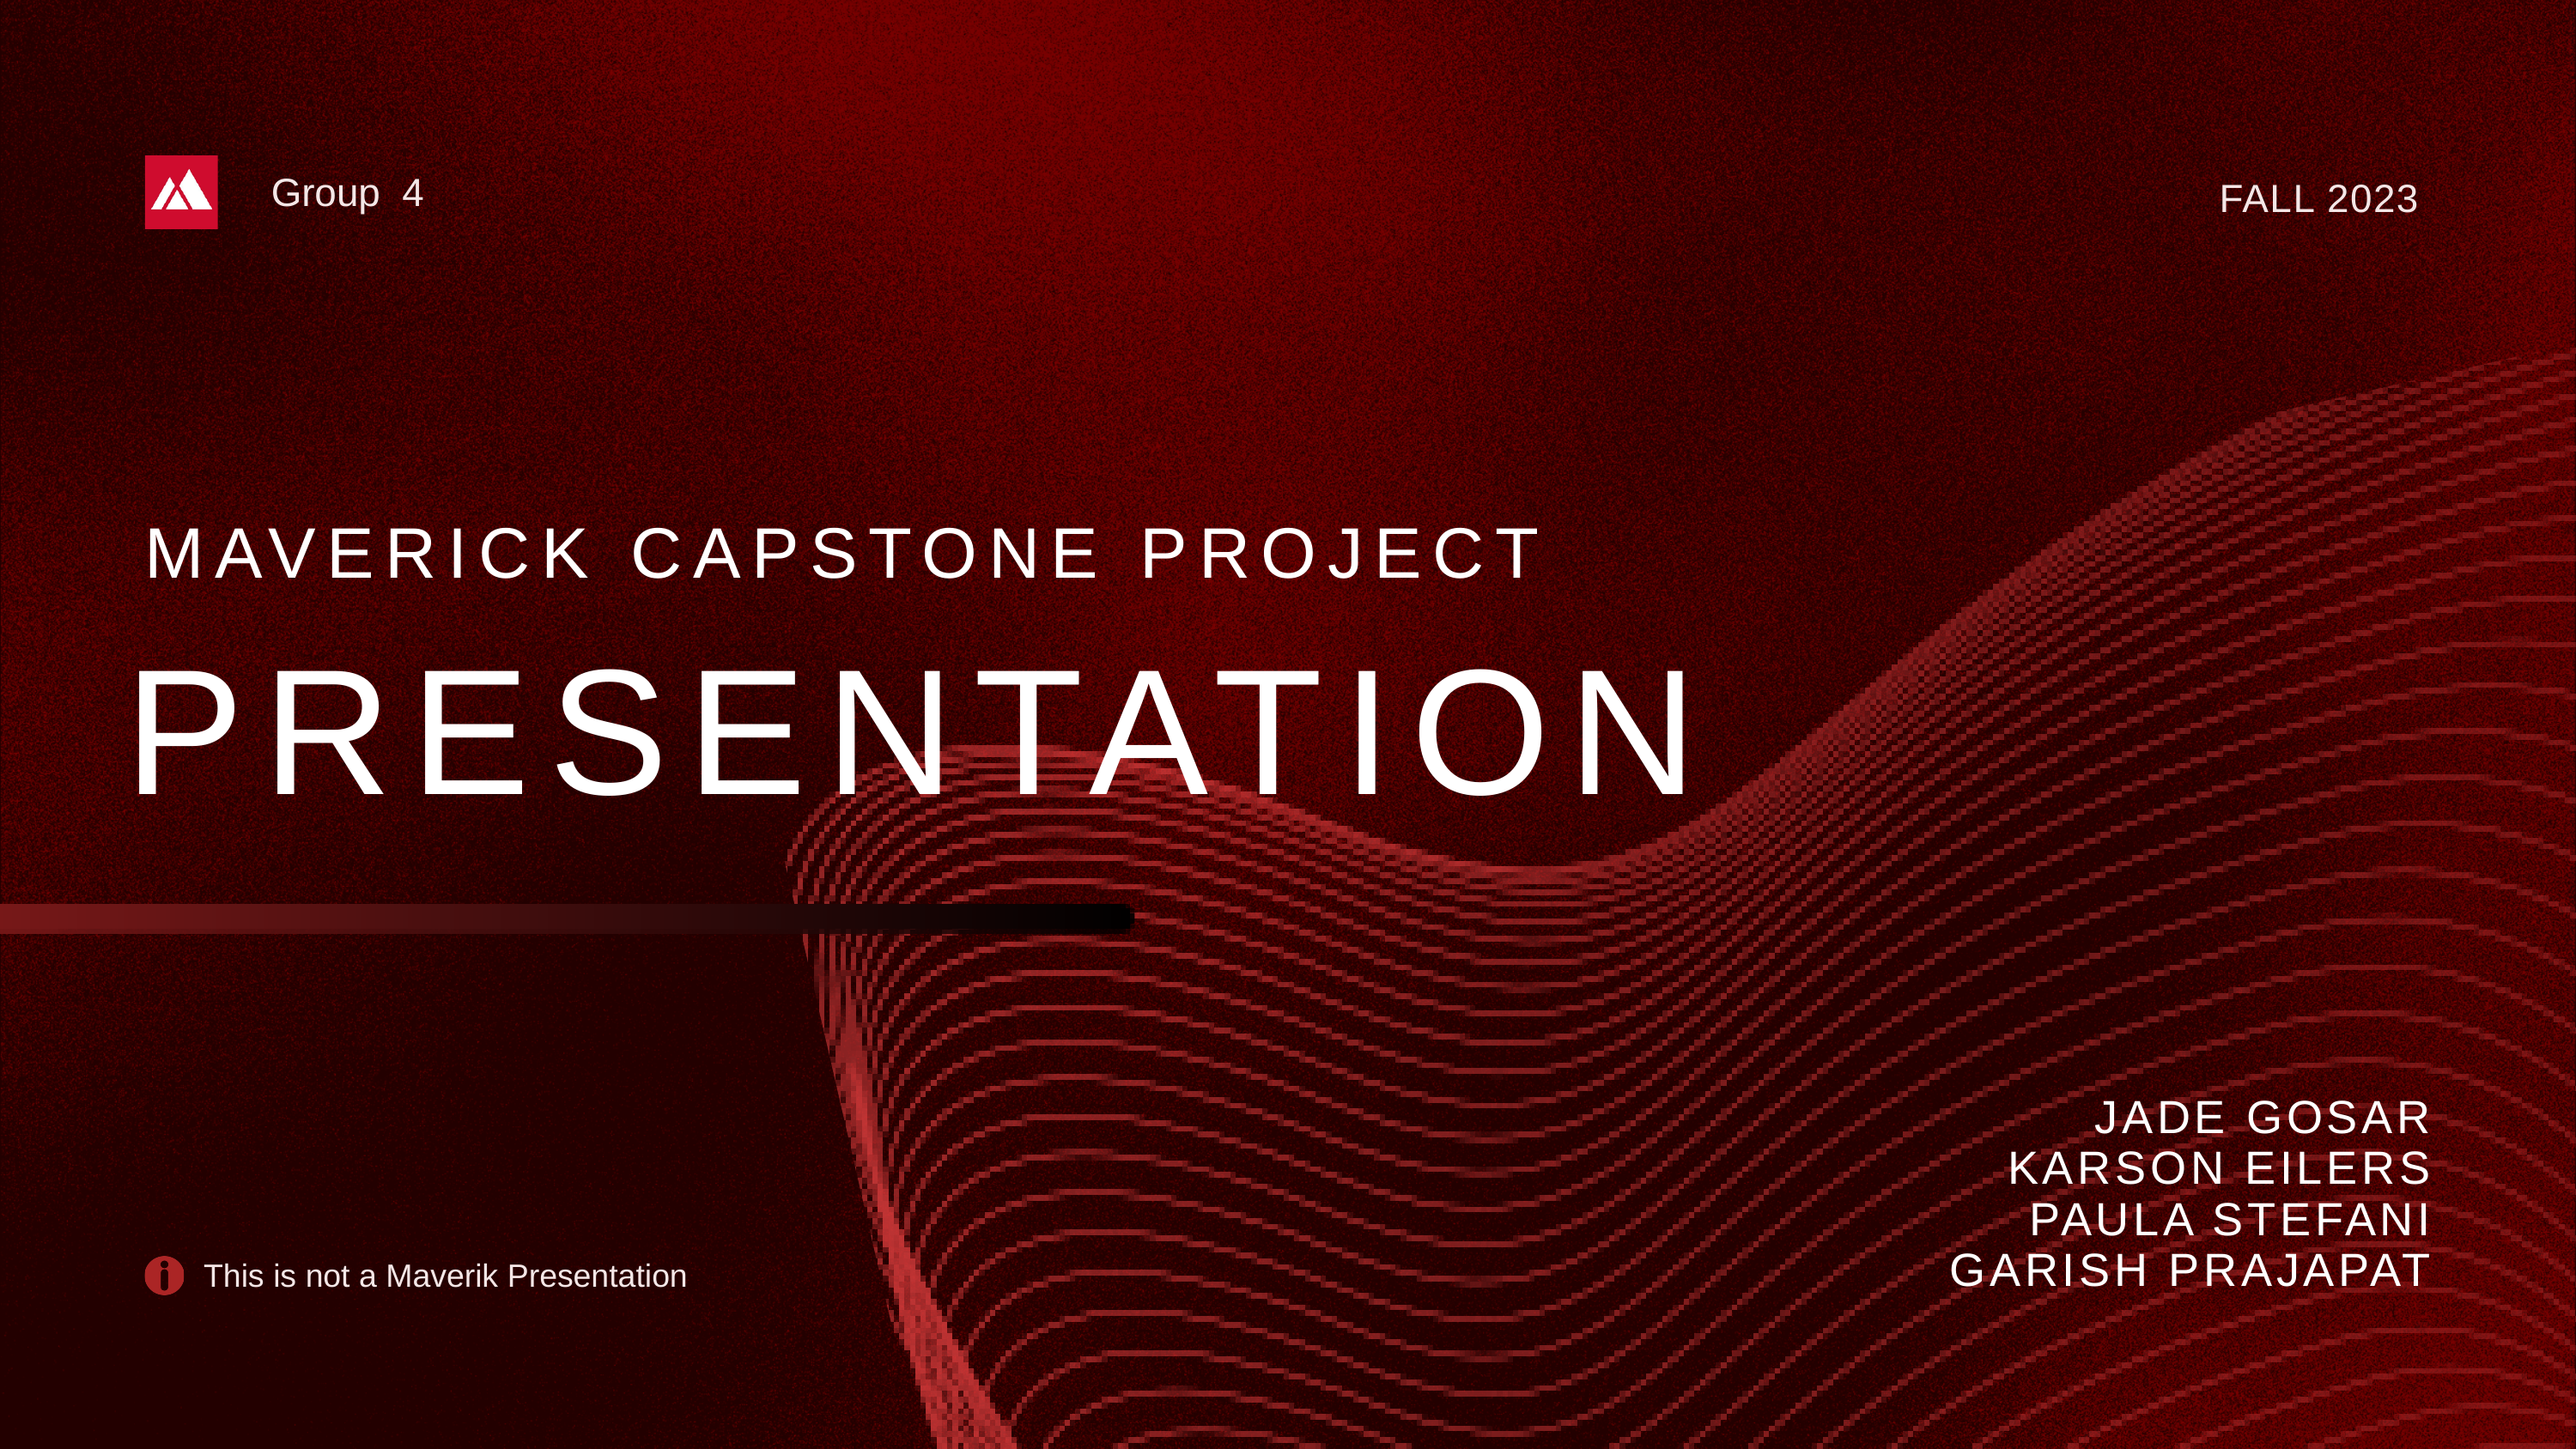

Group  4
FALL 2023

MAVERICK CAPSTONE PROJECT

PRESENTATION
JADE GOSAR
KARSON EILERS
PAULA STEFANI
GARISH PRAJAPAT

This is not a Maverik Presentation